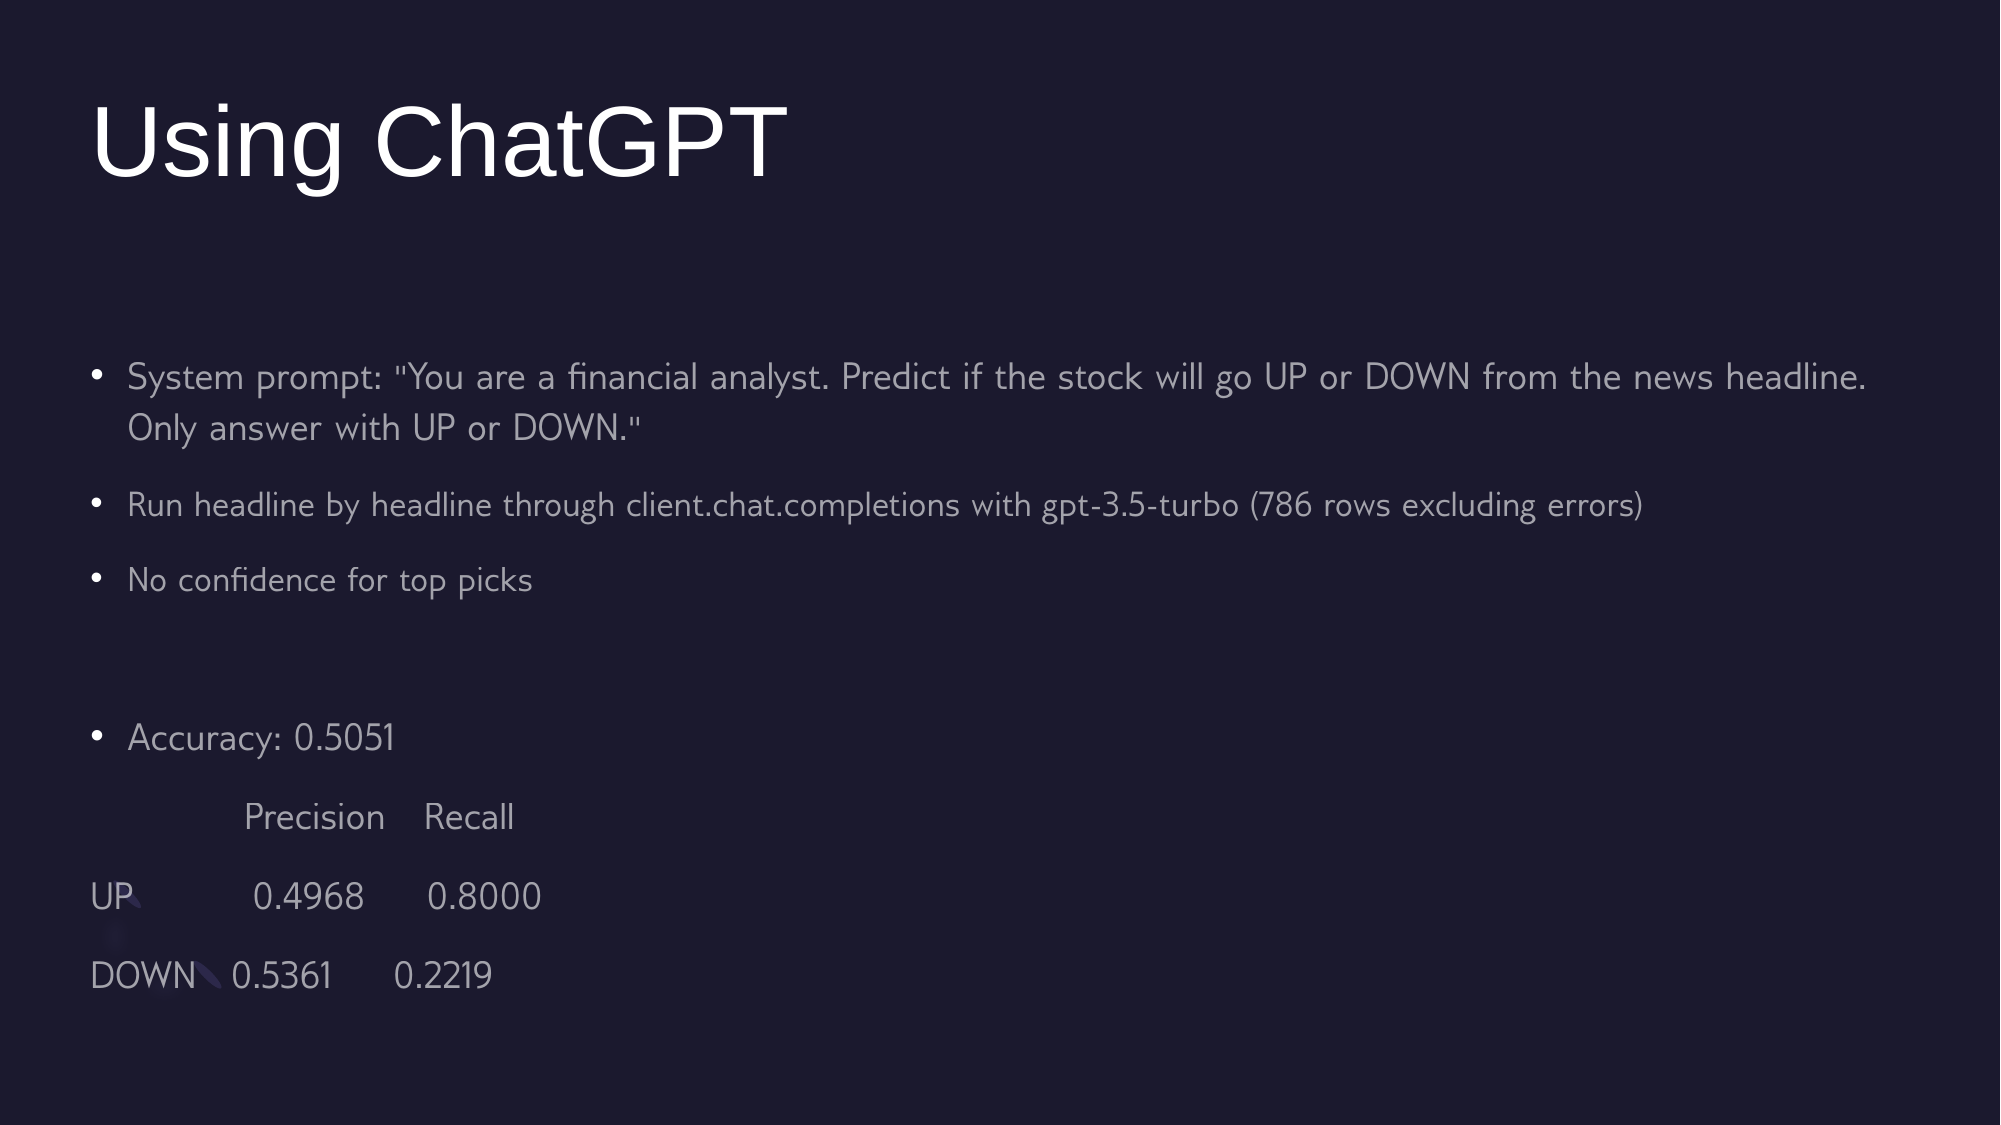

# Using ChatGPT
System prompt: "You are a financial analyst. Predict if the stock will go UP or DOWN from the news headline. Only answer with UP or DOWN."
Run headline by headline through client.chat.completions with gpt-3.5-turbo (786 rows excluding errors)
No confidence for top picks

Accuracy: 0.5051
    Precision Recall
UP        0.4968   0.8000
DOWN   0.5361   0.2219